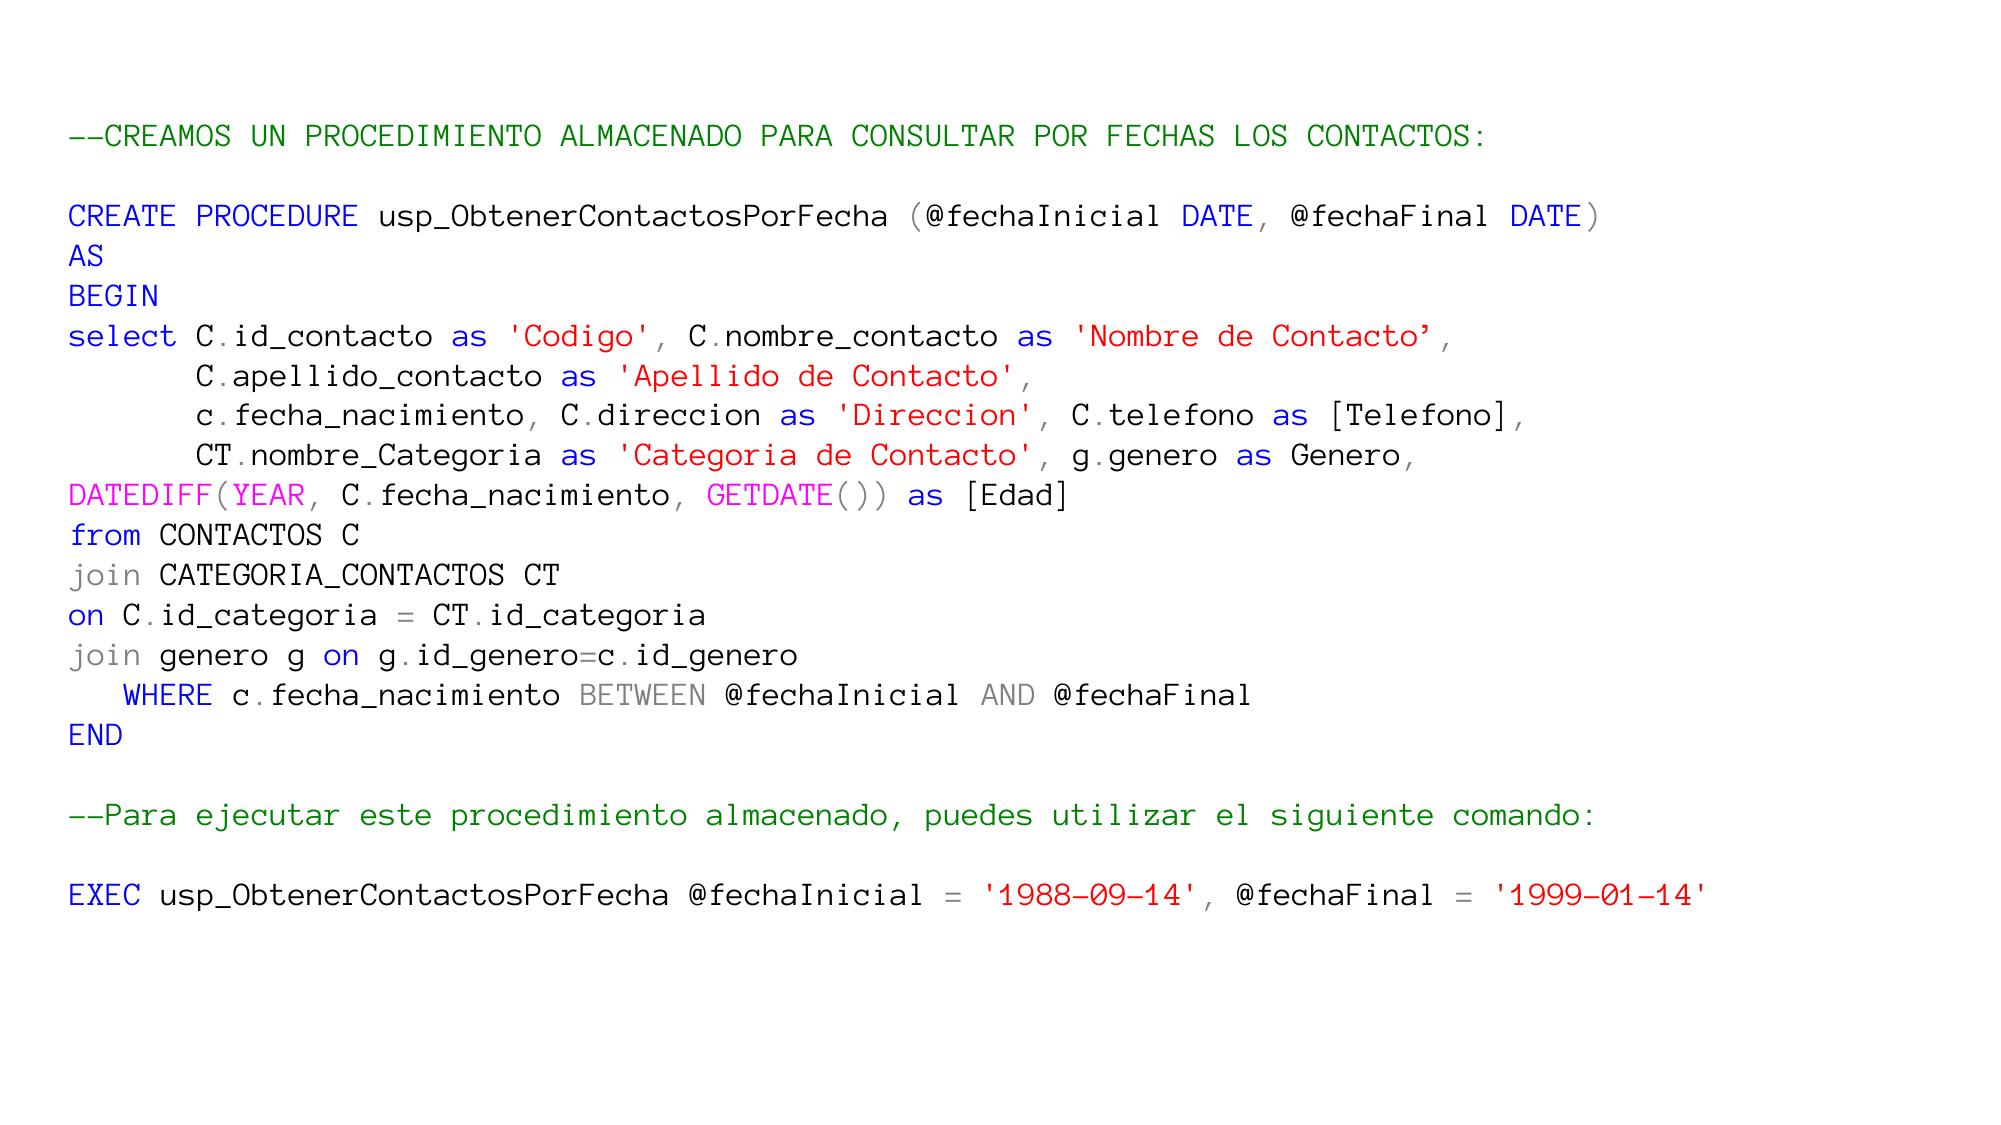

--CREAMOS UN PROCEDIMIENTO ALMACENADO PARA CONSULTAR POR FECHAS LOS CONTACTOS:

CREATE PROCEDURE usp_ObtenerContactosPorFecha (@fechaInicial DATE, @fechaFinal DATE)
AS
BEGIN
select C.id_contacto as 'Codigo', C.nombre_contacto as 'Nombre de Contacto’,
       C.apellido_contacto as 'Apellido de Contacto',
       c.fecha_nacimiento, C.direccion as 'Direccion', C.telefono as [Telefono],
       CT.nombre_Categoria as 'Categoria de Contacto', g.genero as Genero,
DATEDIFF(YEAR, C.fecha_nacimiento, GETDATE()) as [Edad]
from CONTACTOS C
join CATEGORIA_CONTACTOS CT
on C.id_categoria = CT.id_categoria
join genero g on g.id_genero=c.id_genero
   WHERE c.fecha_nacimiento BETWEEN @fechaInicial AND @fechaFinal
END

--Para ejecutar este procedimiento almacenado, puedes utilizar el siguiente comando:

EXEC usp_ObtenerContactosPorFecha @fechaInicial = '1988-09-14', @fechaFinal = '1999-01-14'